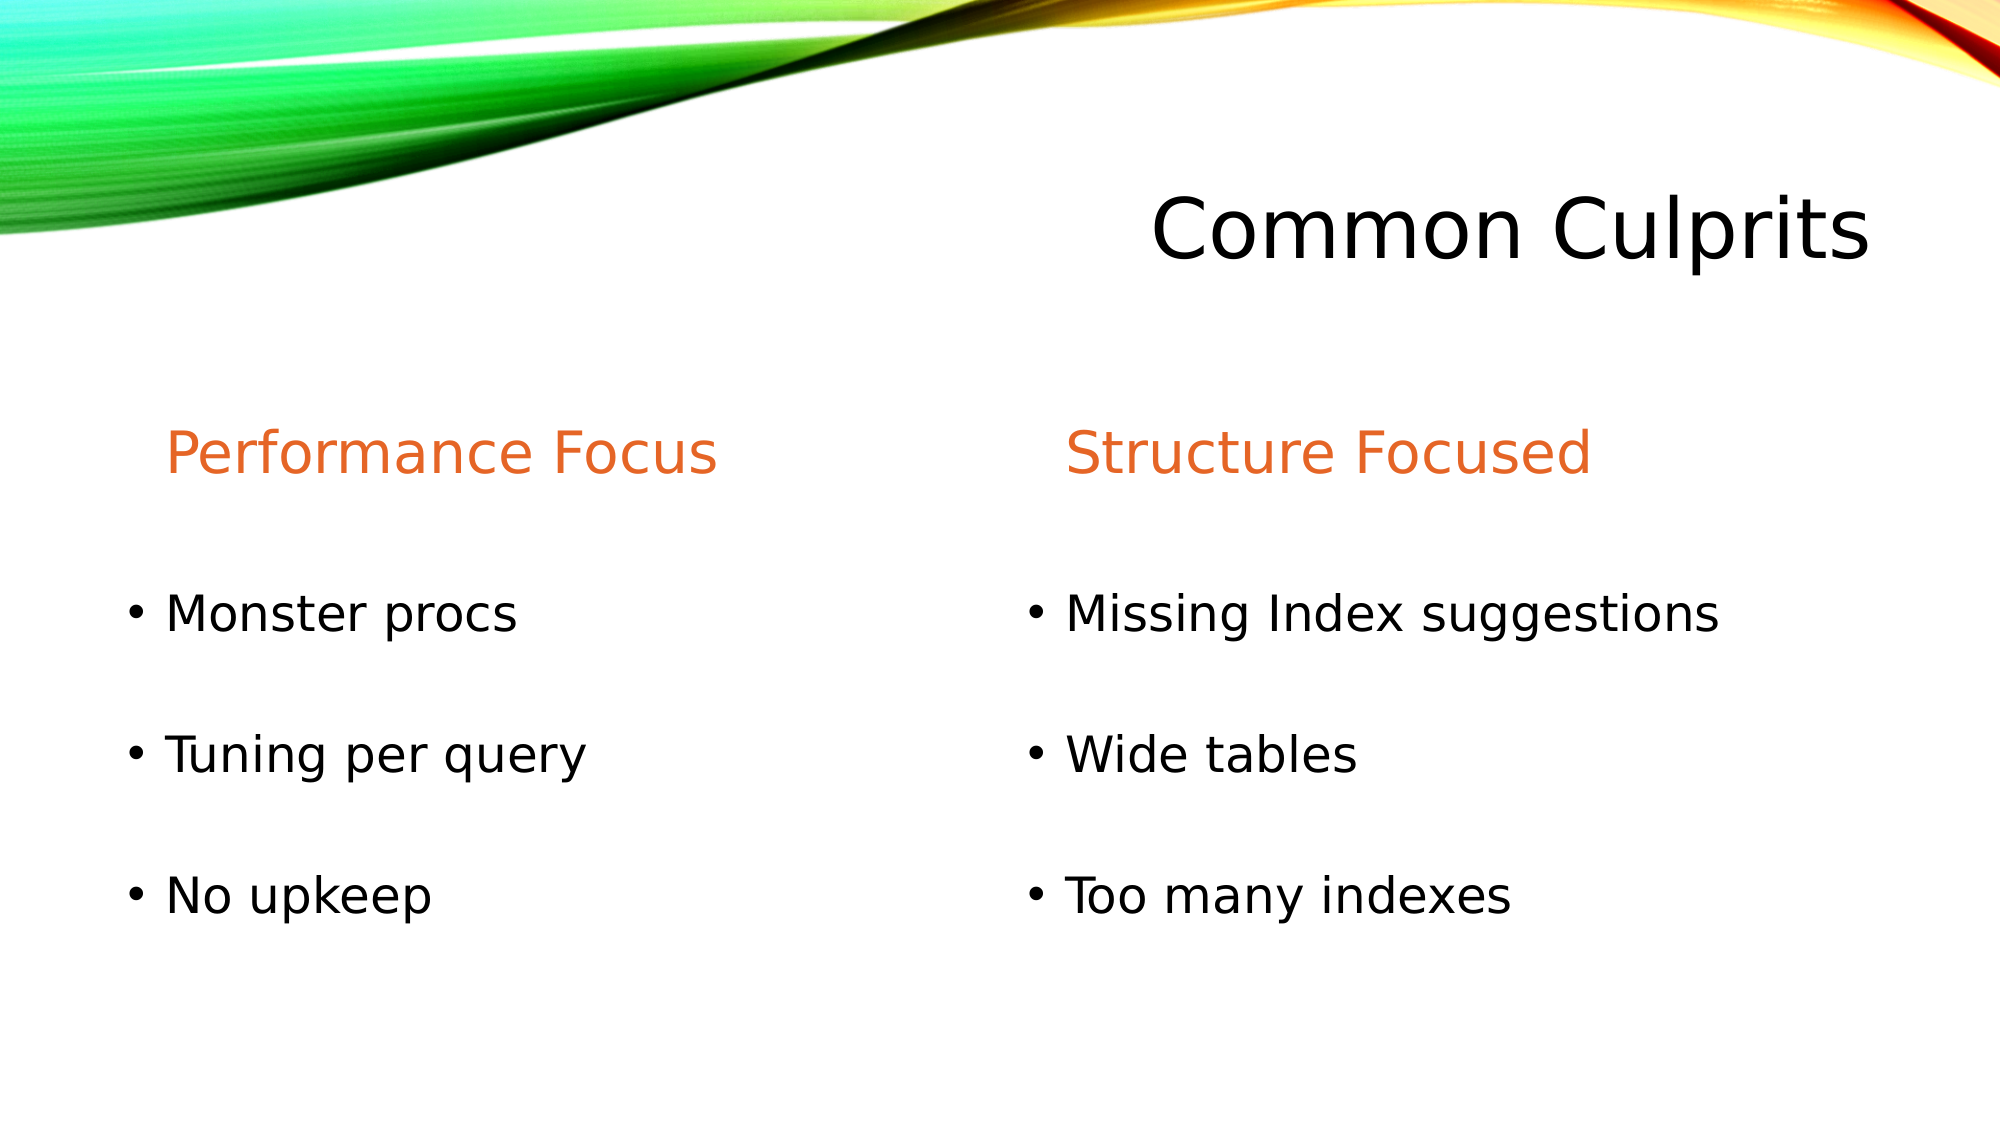

# Common Culprits
Performance Focus
Structure Focused

Monster procs
Tuning per query
No upkeep
Missing Index suggestions
Wide tables
Too many indexes